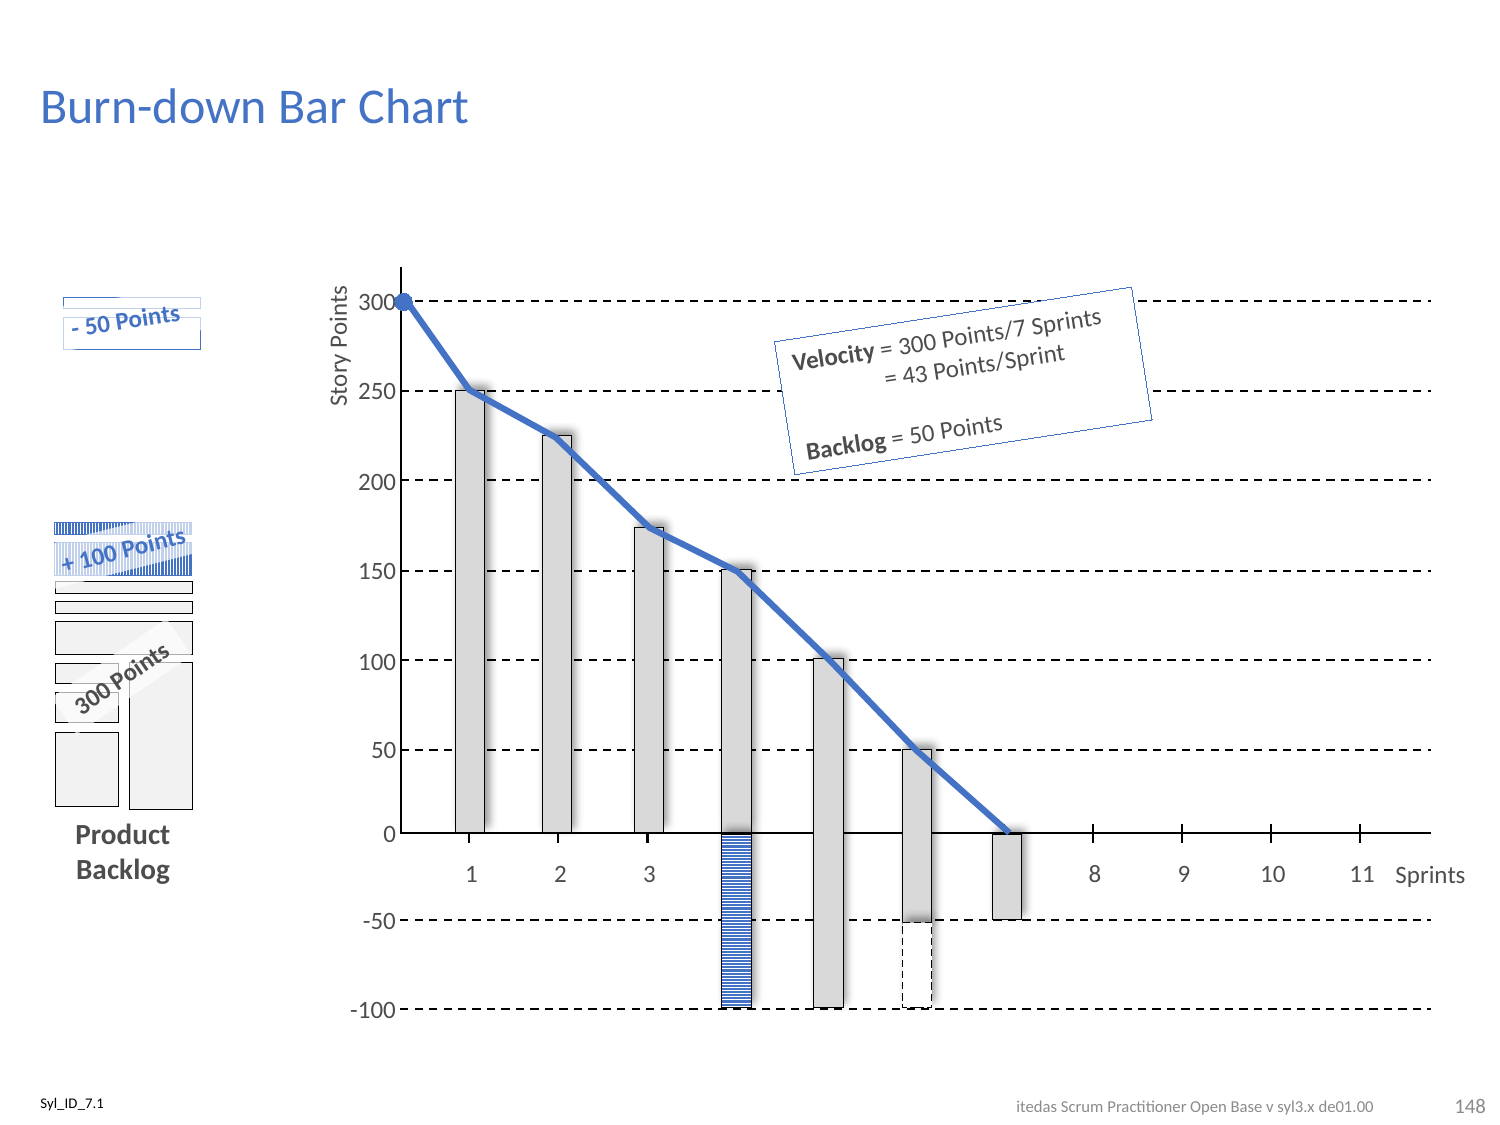

# Burn-down Bar Chart

- 50 Points

300

Story Points
Velocity = 300 Points/7 Sprints
	= 43 Points/Sprint

Backlog = 50 Points
250

200

+ 100 Points

150

100
300 Points

50

Product Backlog
0
1
2
3
4
5
6
7
8
9
10
11
Sprints

-50

-100
148
Syl_ID_7.1
itedas Scrum Practitioner Open Base v syl3.x de01.00